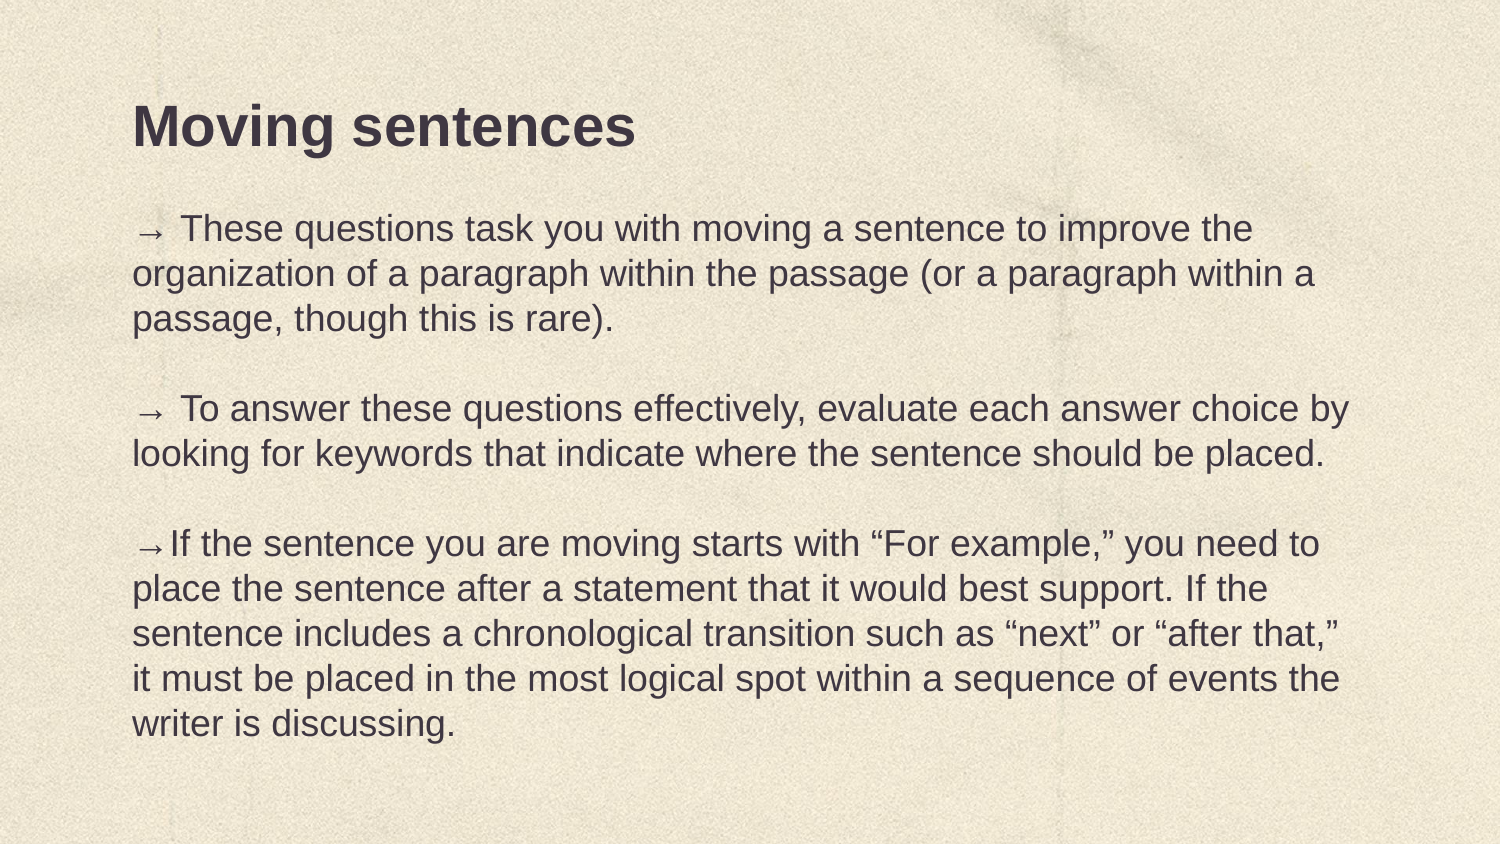

# Moving sentences
→ These questions task you with moving a sentence to improve the organization of a paragraph within the passage (or a paragraph within a passage, though this is rare).

→ To answer these questions effectively, evaluate each answer choice by looking for keywords that indicate where the sentence should be placed.

→If the sentence you are moving starts with “For example,” you need to place the sentence after a statement that it would best support. If the sentence includes a chronological transition such as “next” or “after that,” it must be placed in the most logical spot within a sequence of events the writer is discussing.